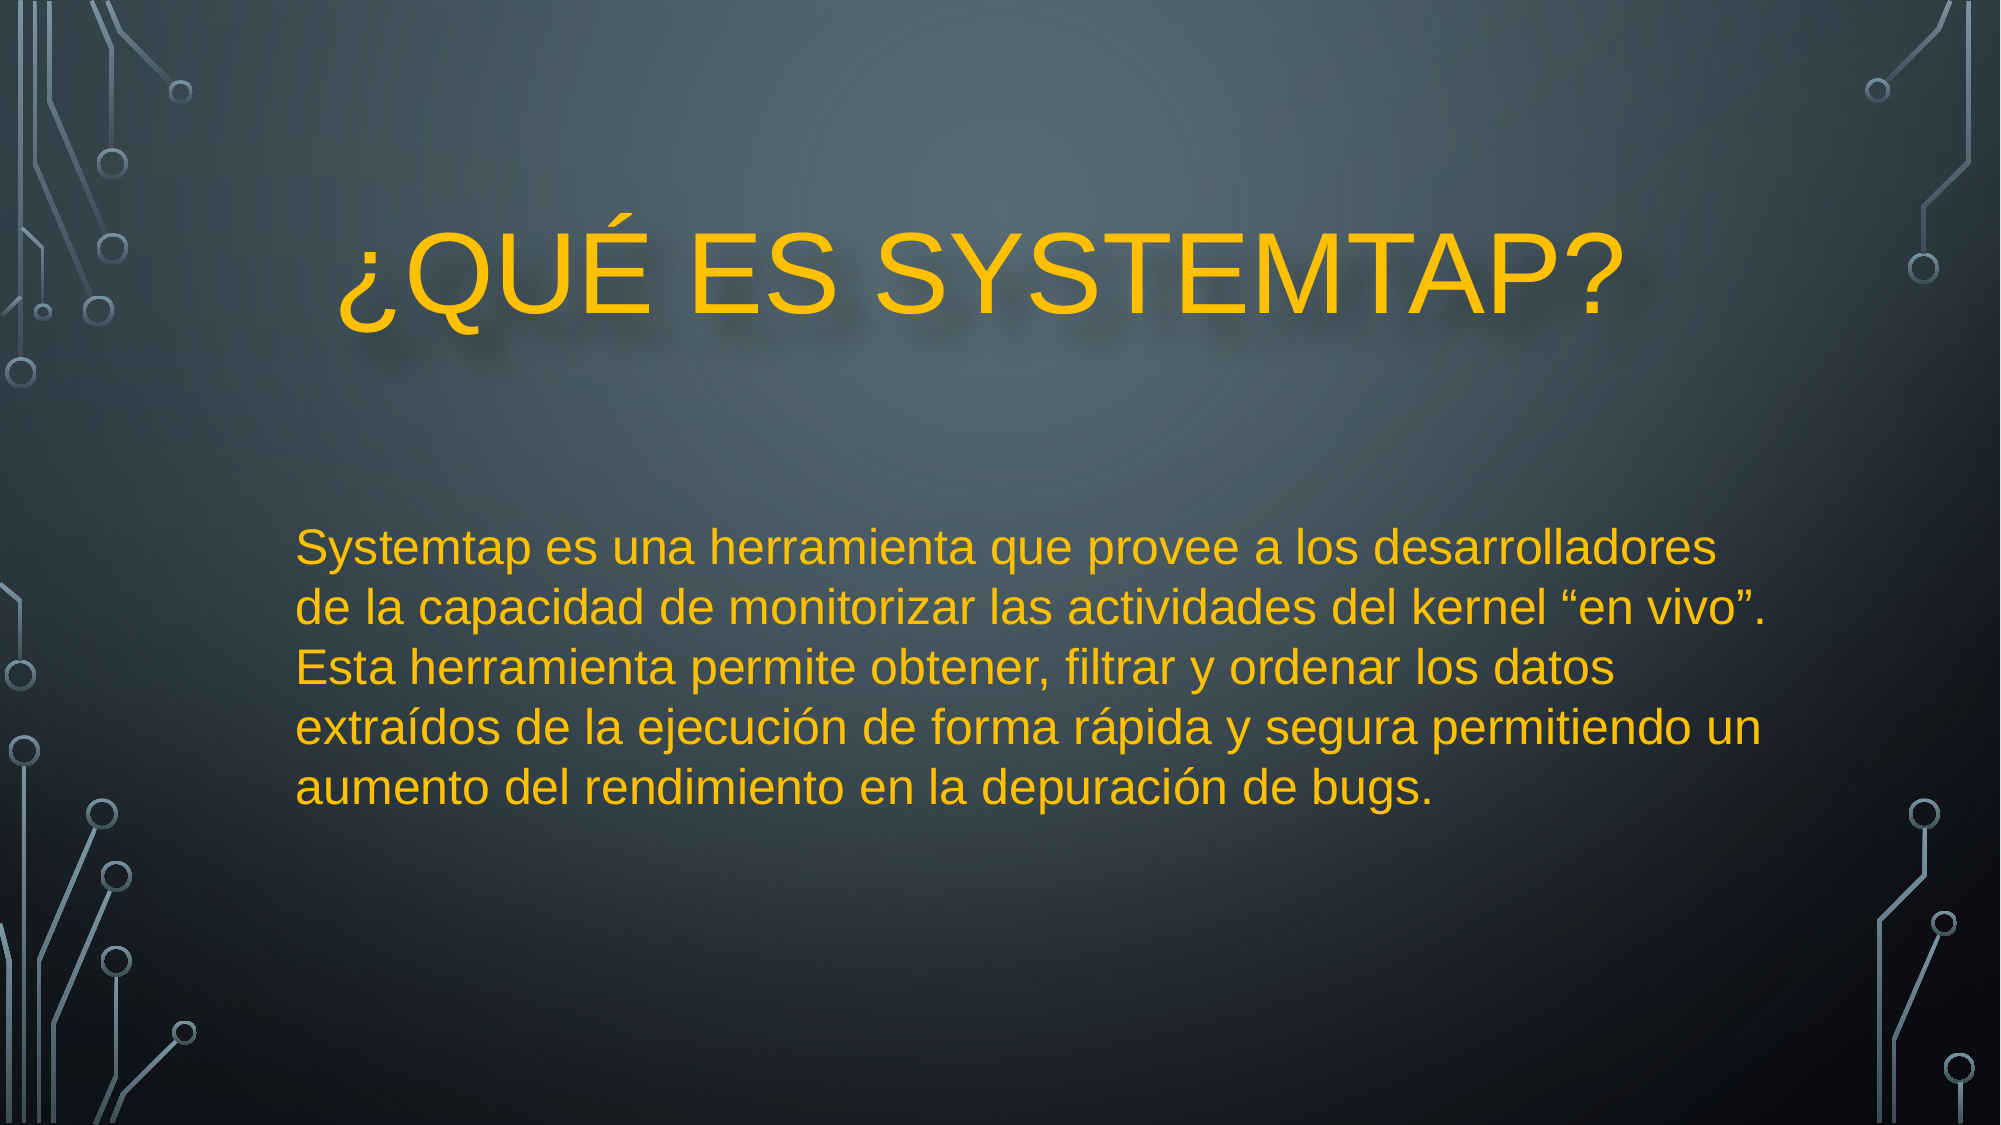

¿Qué es systemtap?
Systemtap es una herramienta que provee a los desarrolladores de la capacidad de monitorizar las actividades del kernel “en vivo”. Esta herramienta permite obtener, filtrar y ordenar los datos extraídos de la ejecución de forma rápida y segura permitiendo un aumento del rendimiento en la depuración de bugs.